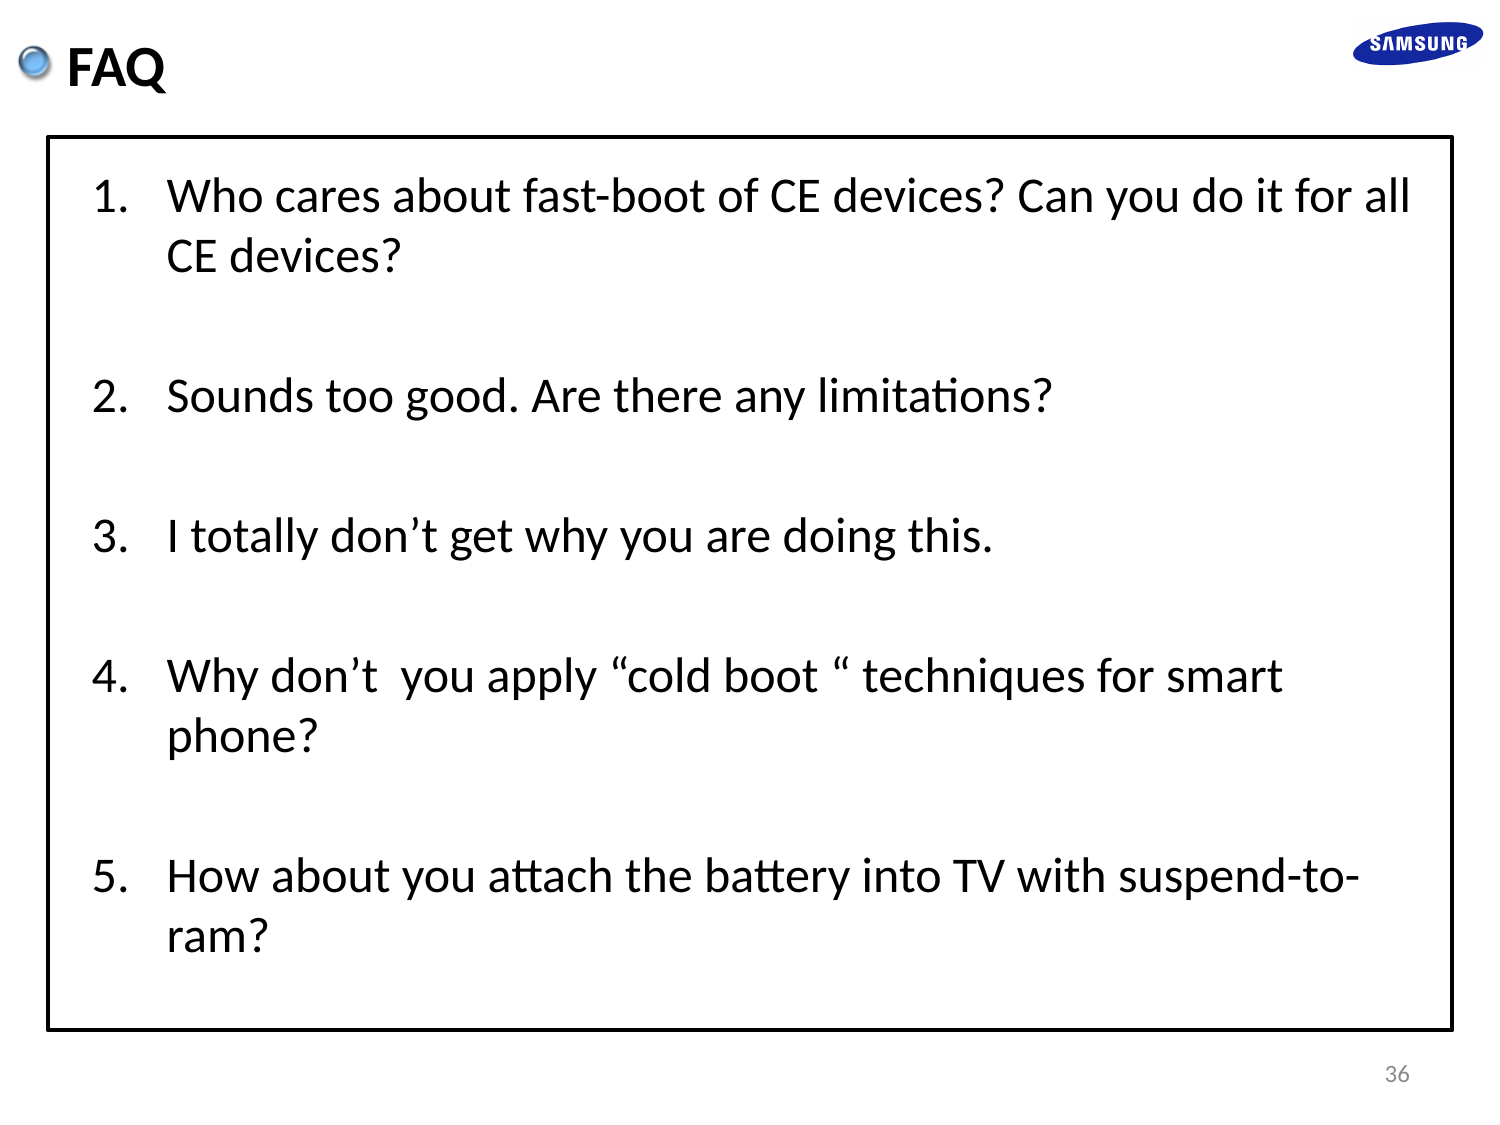

FAQ

Who cares about fast-boot of CE devices? Can you do it for all CE devices?

Sounds too good. Are there any limitations?

I totally don’t get why you are doing this.

Why don’t  you apply “cold boot “ techniques for smart phone?

How about you attach the battery into TV with suspend-to-ram?
36